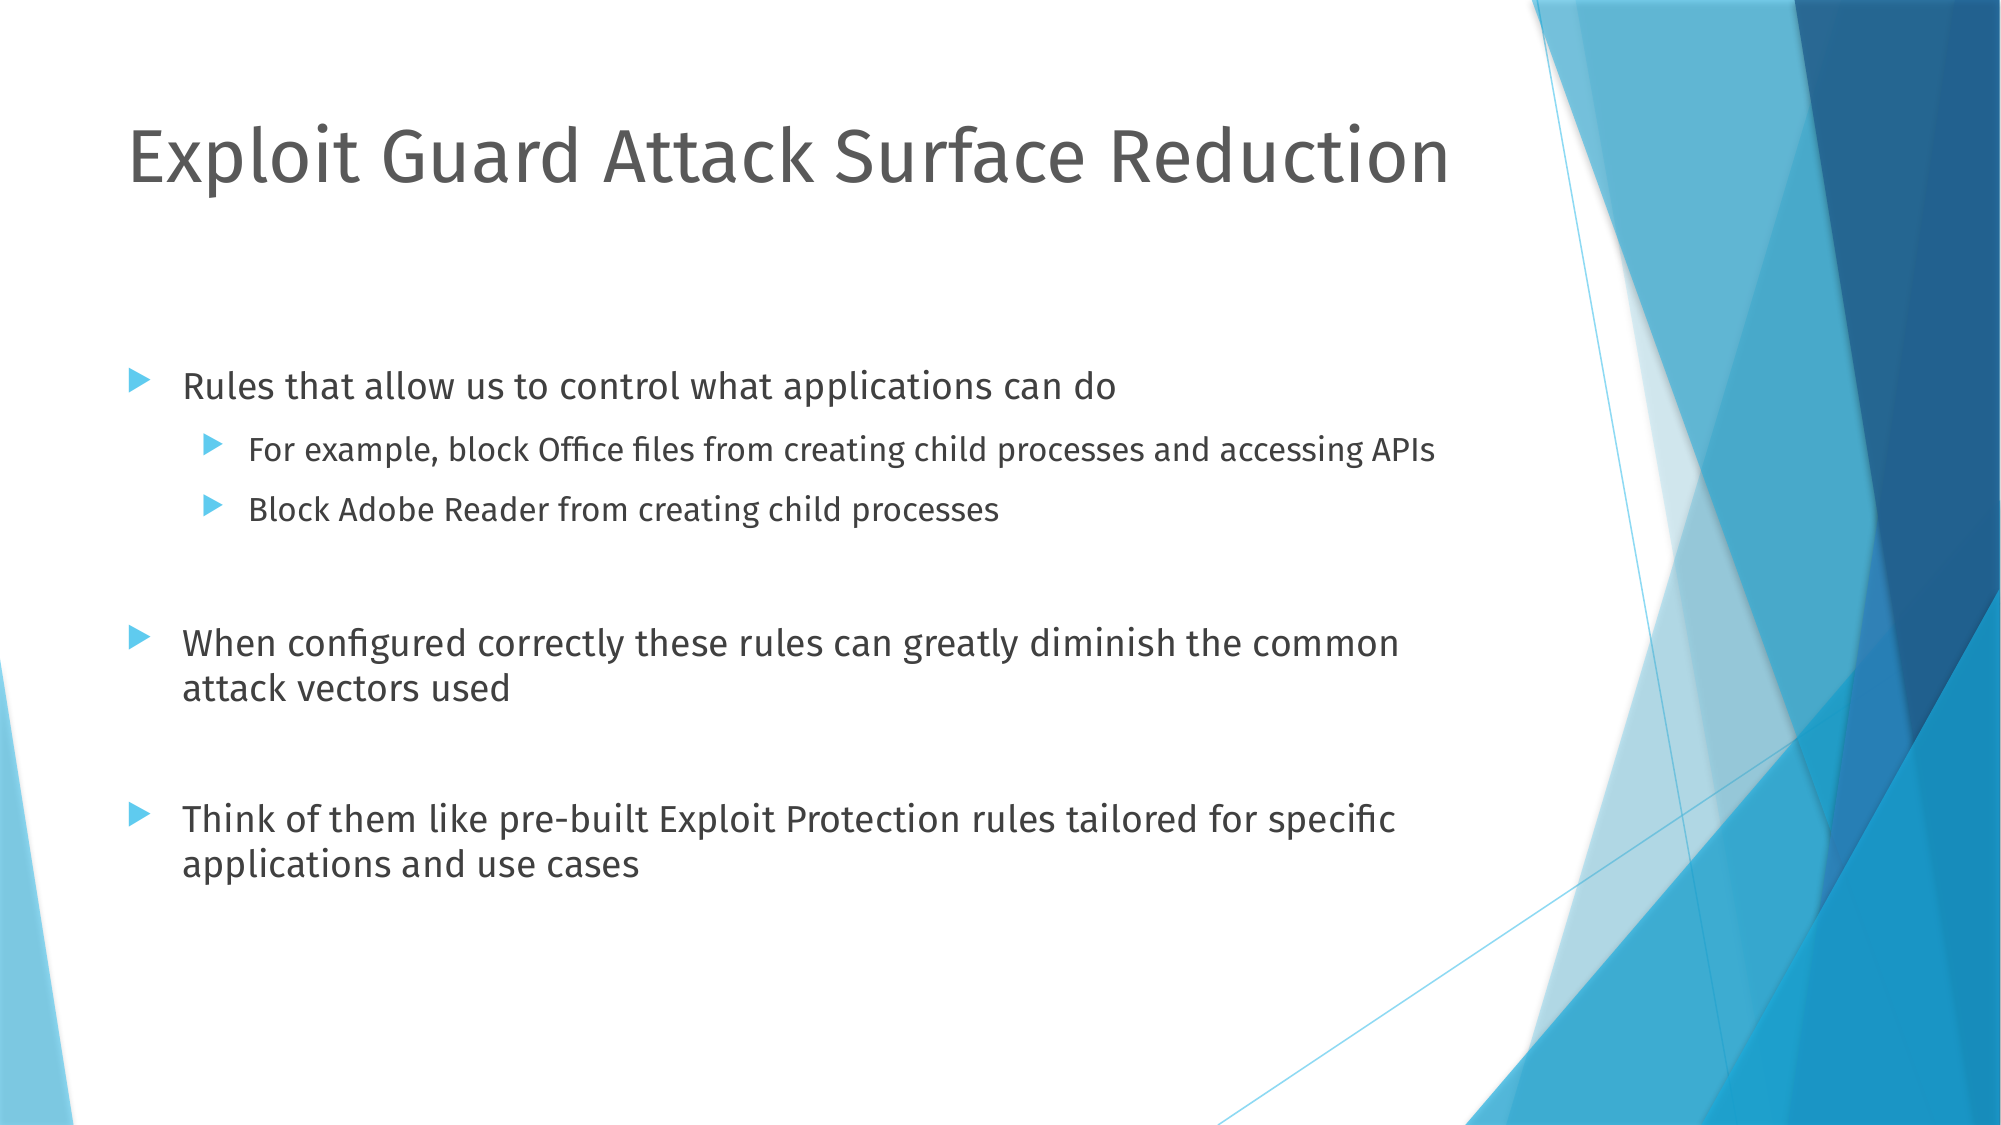

# Exploit Guard Attack Surface Reduction
Rules that allow us to control what applications can do
For example, block Office files from creating child processes and accessing APIs
Block Adobe Reader from creating child processes

When configured correctly these rules can greatly diminish the common attack vectors used

Think of them like pre-built Exploit Protection rules tailored for specific applications and use cases